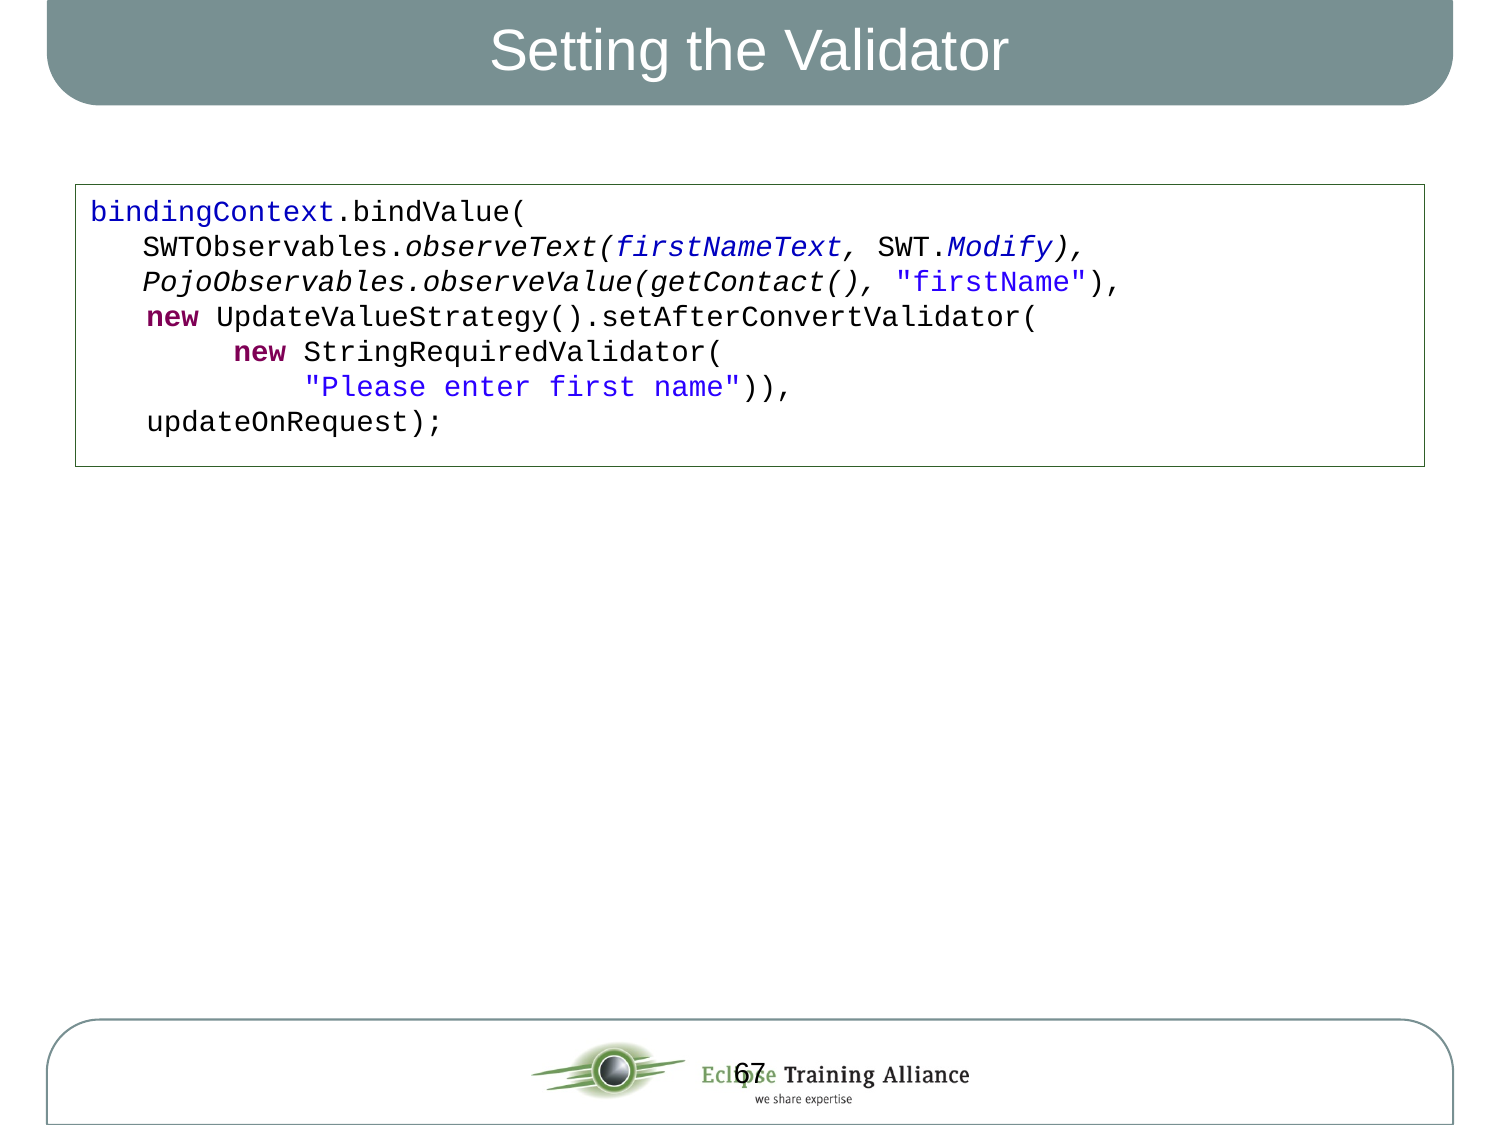

# Setting the Validator
bindingContext.bindValue(
   SWTObservables.observeText(firstNameText, SWT.Modify),
   PojoObservables.observeValue(getContact(), "firstName"),
new UpdateValueStrategy().setAfterConvertValidator(
     new StringRequiredValidator(
         "Please enter first name")),
updateOnRequest);
67